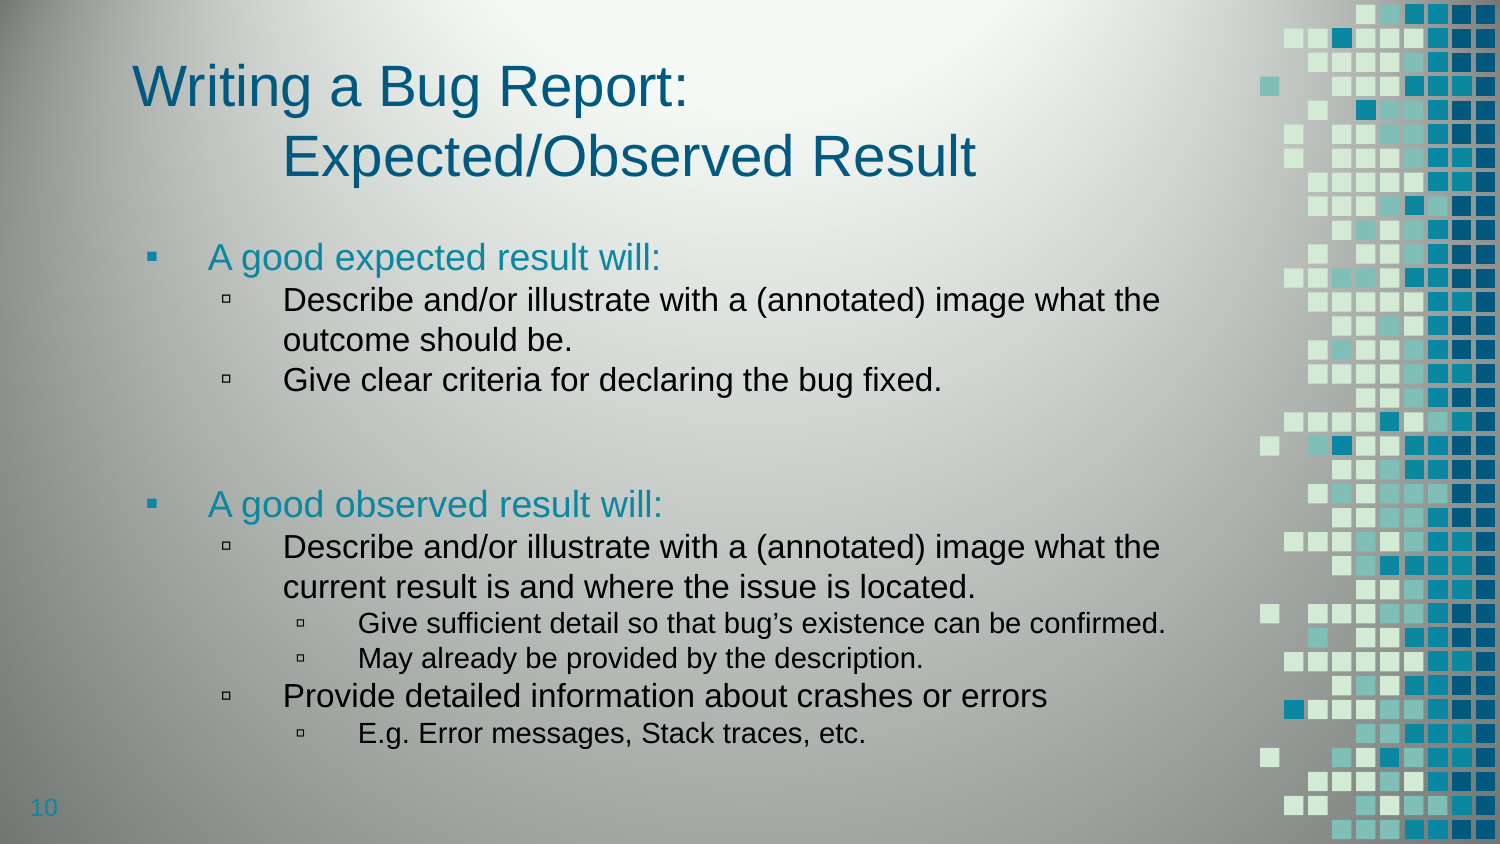

# Writing a Bug Report: Expected/Observed Result
A good expected result will:
Describe and/or illustrate with a (annotated) image what the outcome should be.
Give clear criteria for declaring the bug fixed.

A good observed result will:
Describe and/or illustrate with a (annotated) image what the current result is and where the issue is located.
Give sufficient detail so that bug’s existence can be confirmed.
May already be provided by the description.
Provide detailed information about crashes or errors
E.g. Error messages, Stack traces, etc.
10